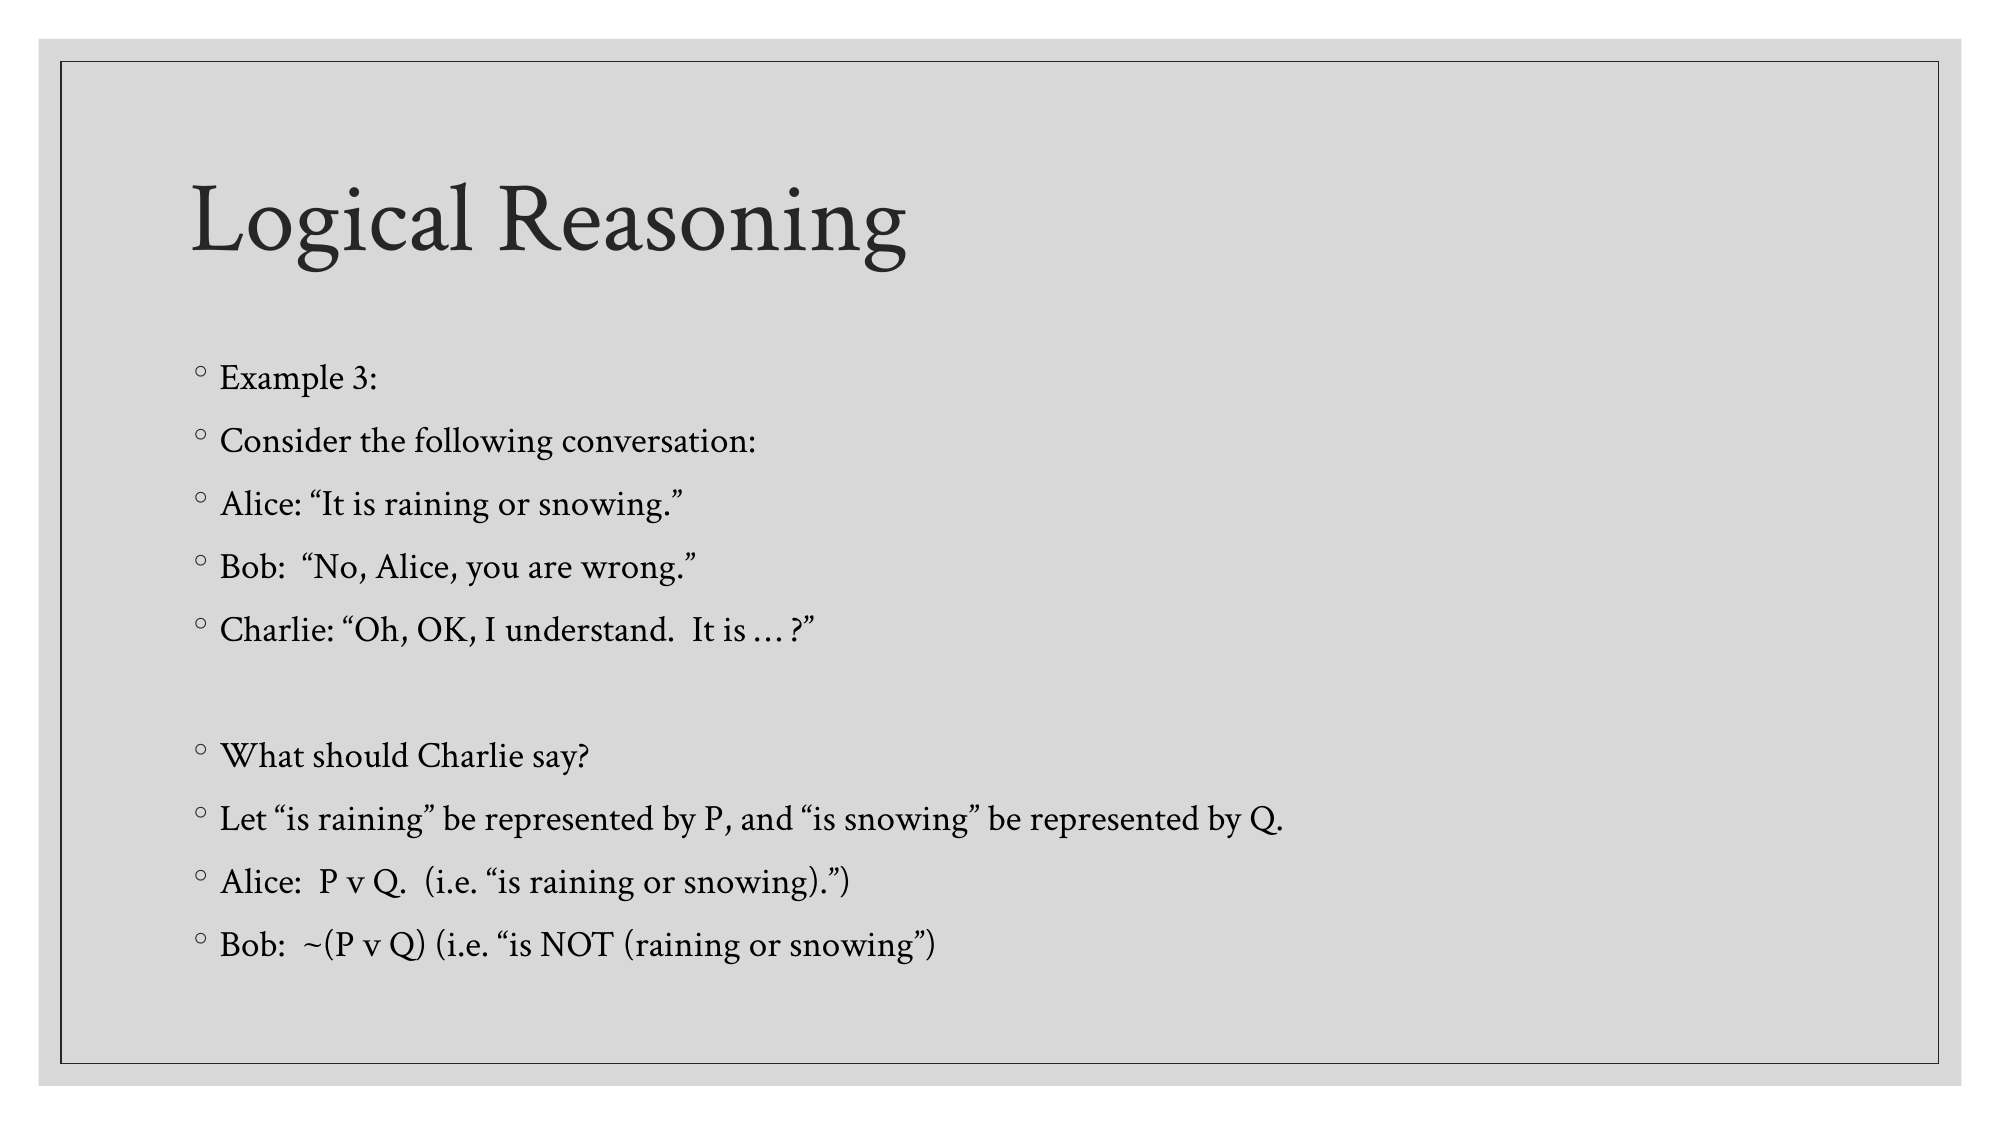

# Logical Reasoning
Example 3:
Consider the following conversation:
Alice: “It is raining or snowing.”
Bob:  “No, Alice, you are wrong.”
Charlie: “Oh, OK, I understand.  It is … ?”

What should Charlie say?
Let “is raining” be represented by P, and “is snowing” be represented by Q.
Alice:  P v Q.  (i.e. “is raining or snowing).”)
Bob:  ~(P v Q) (i.e. “is NOT (raining or snowing”)